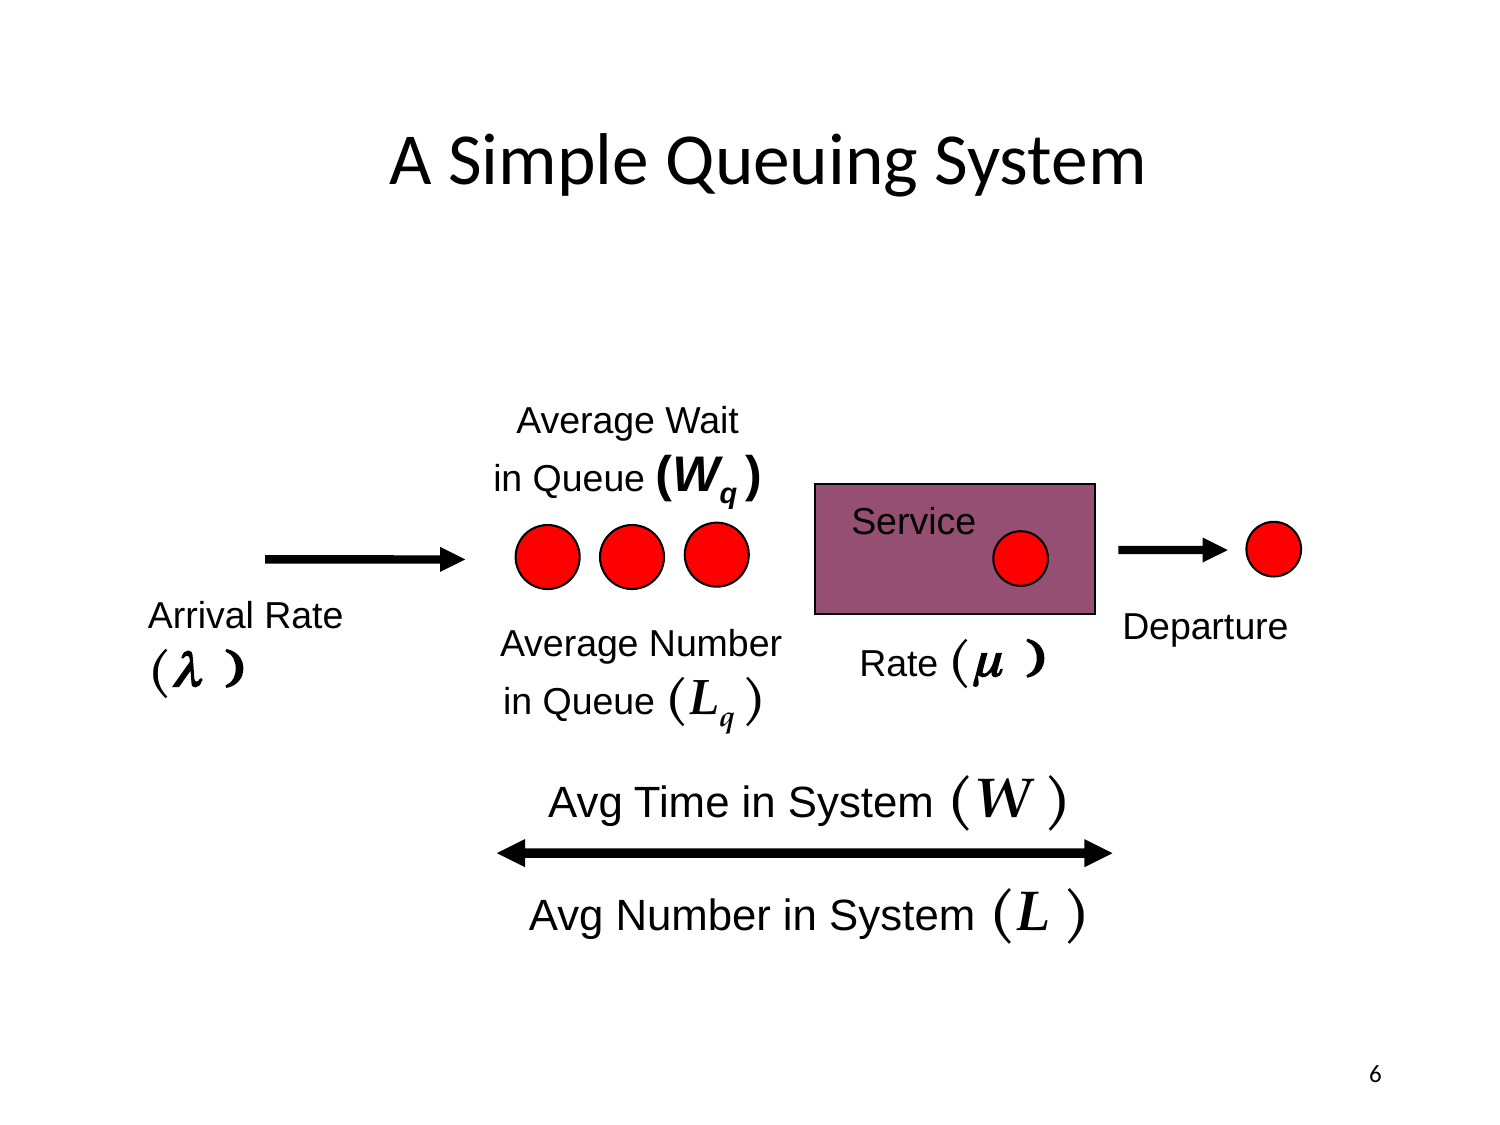

# A Simple Queuing System
Average Wait
in Queue (Wq )

Service

Arrival Rate (λ )
Departure
Average Number
in Queue (Lq )
Rate (μ )
Avg Time in System (W )

Avg Number in System (L )

6